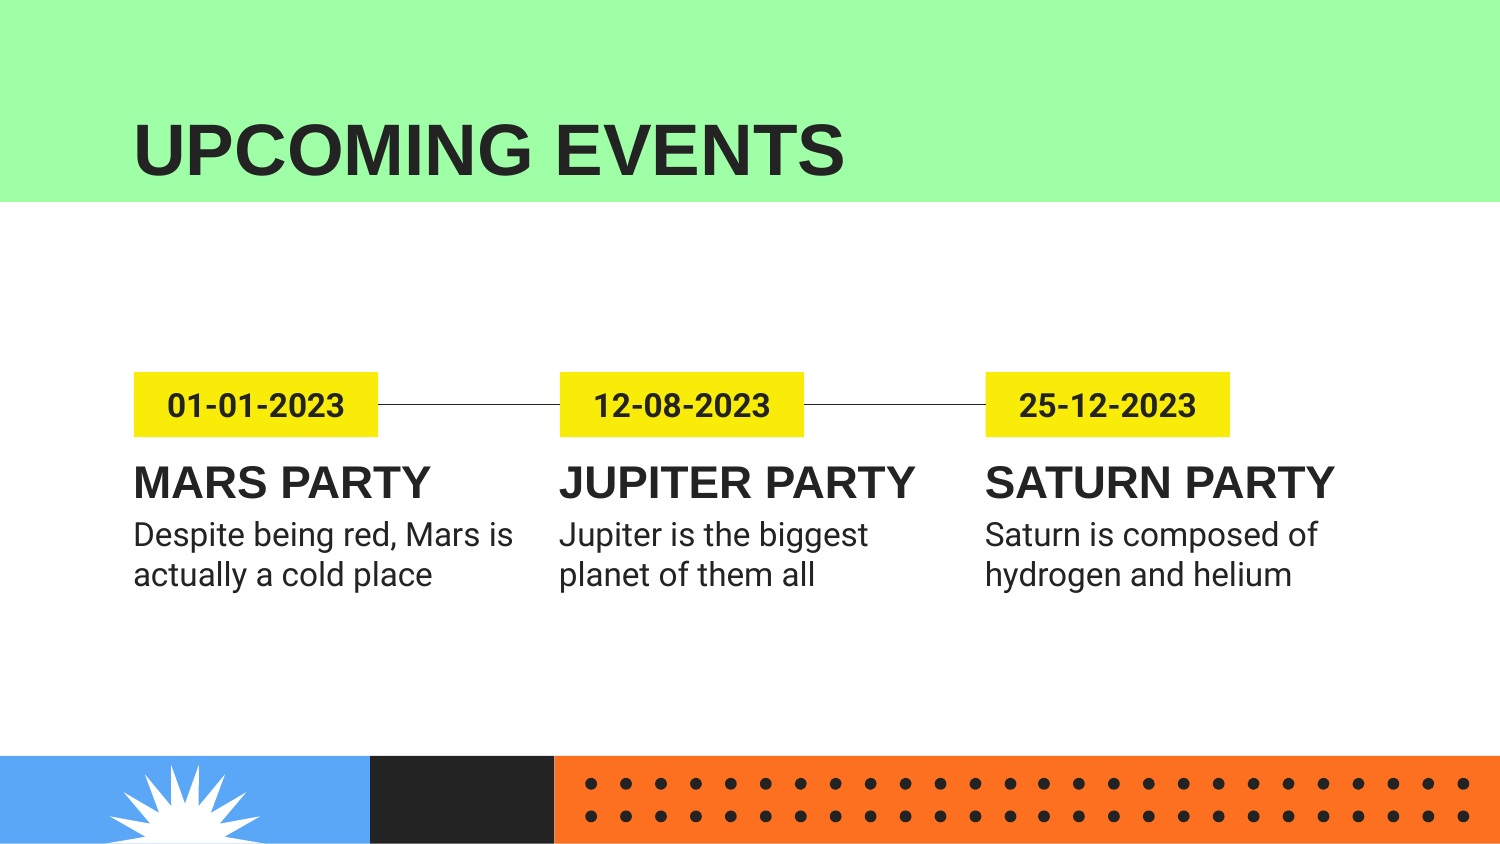

# UPCOMING EVENTS
01-01-2023
12-08-2023
25-12-2023
MARS PARTY
JUPITER PARTY
SATURN PARTY
Jupiter is the biggest planet of them all
Despite being red, Mars is actually a cold place
Saturn is composed of hydrogen and helium